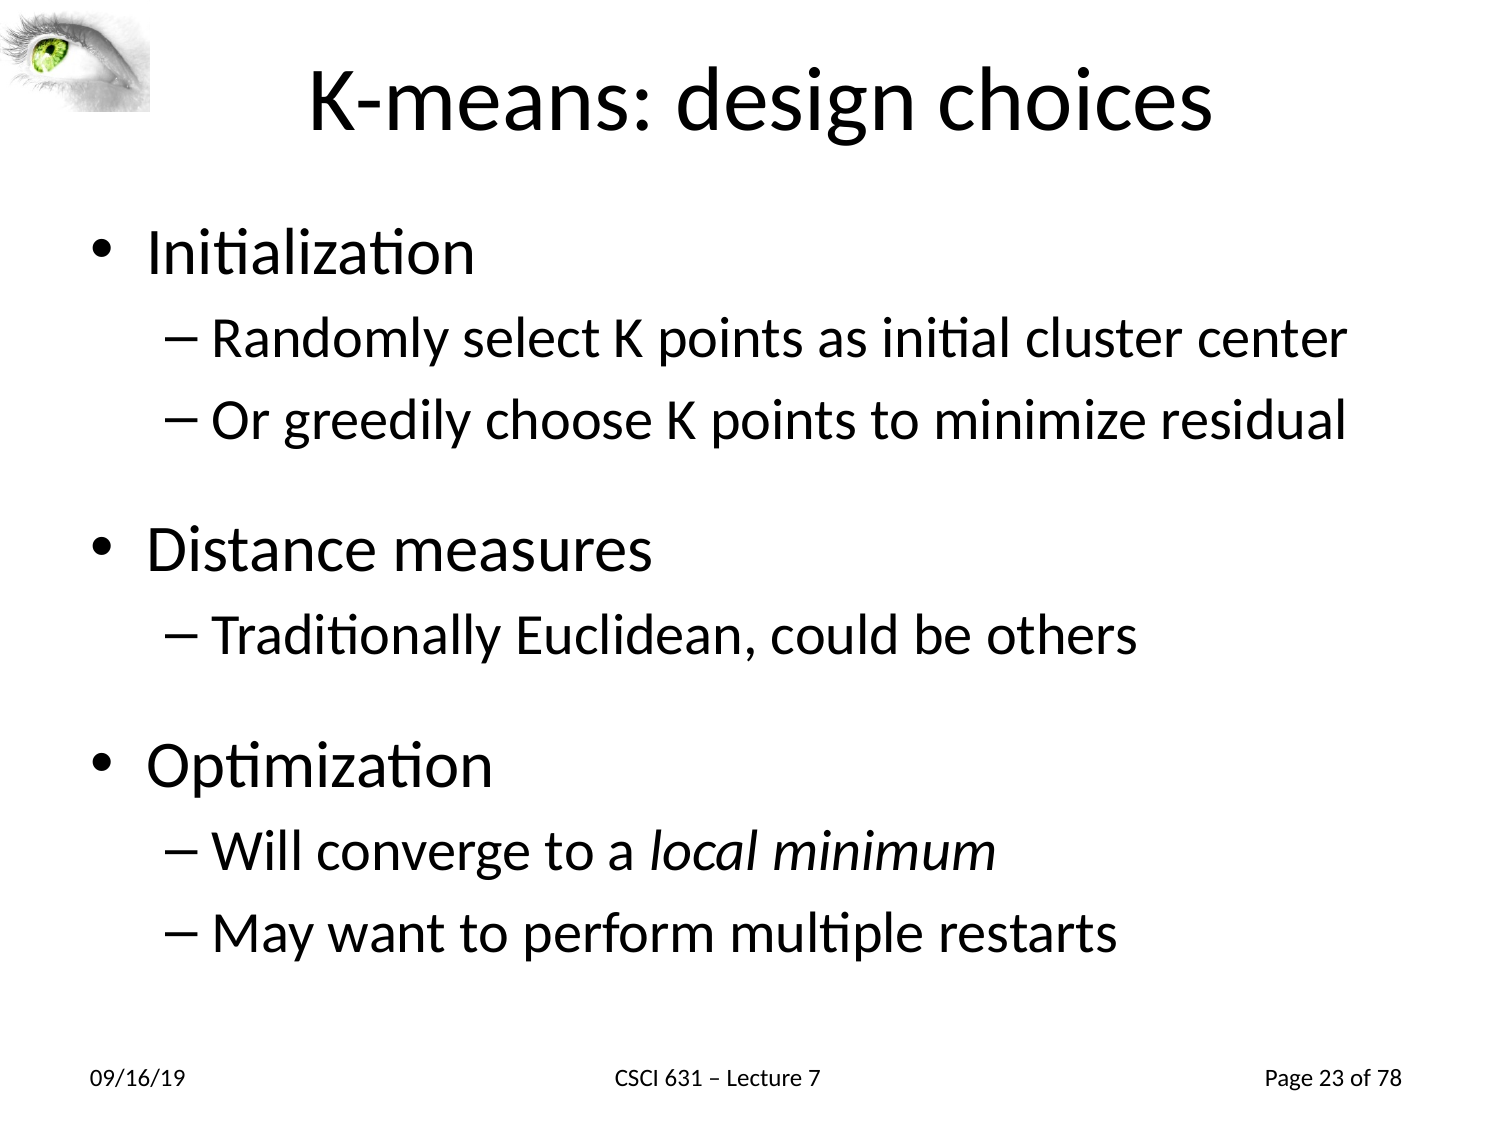

# K-means: design choices
Initialization
Randomly select K points as initial cluster center
Or greedily choose K points to minimize residual

Distance measures
Traditionally Euclidean, could be others

Optimization
Will converge to a local minimum
May want to perform multiple restarts